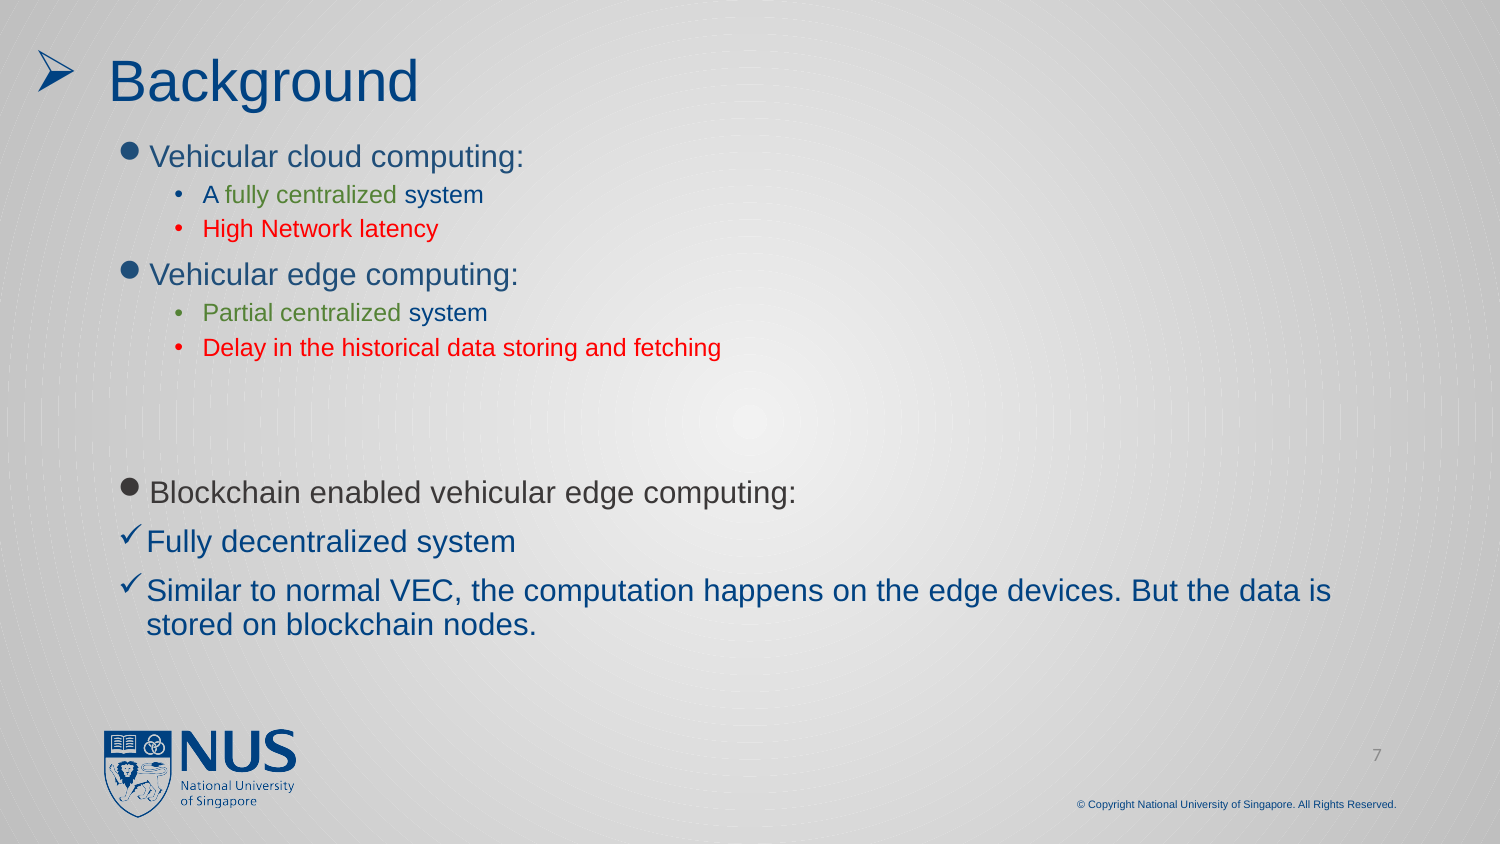

# Background
Vehicular cloud computing:
A fully centralized system
High Network latency
Vehicular edge computing:
Partial centralized system
Delay in the historical data storing and fetching

Blockchain enabled vehicular edge computing:
Fully decentralized system
Similar to normal VEC, the computation happens on the edge devices. But the data is stored on blockchain nodes.
7